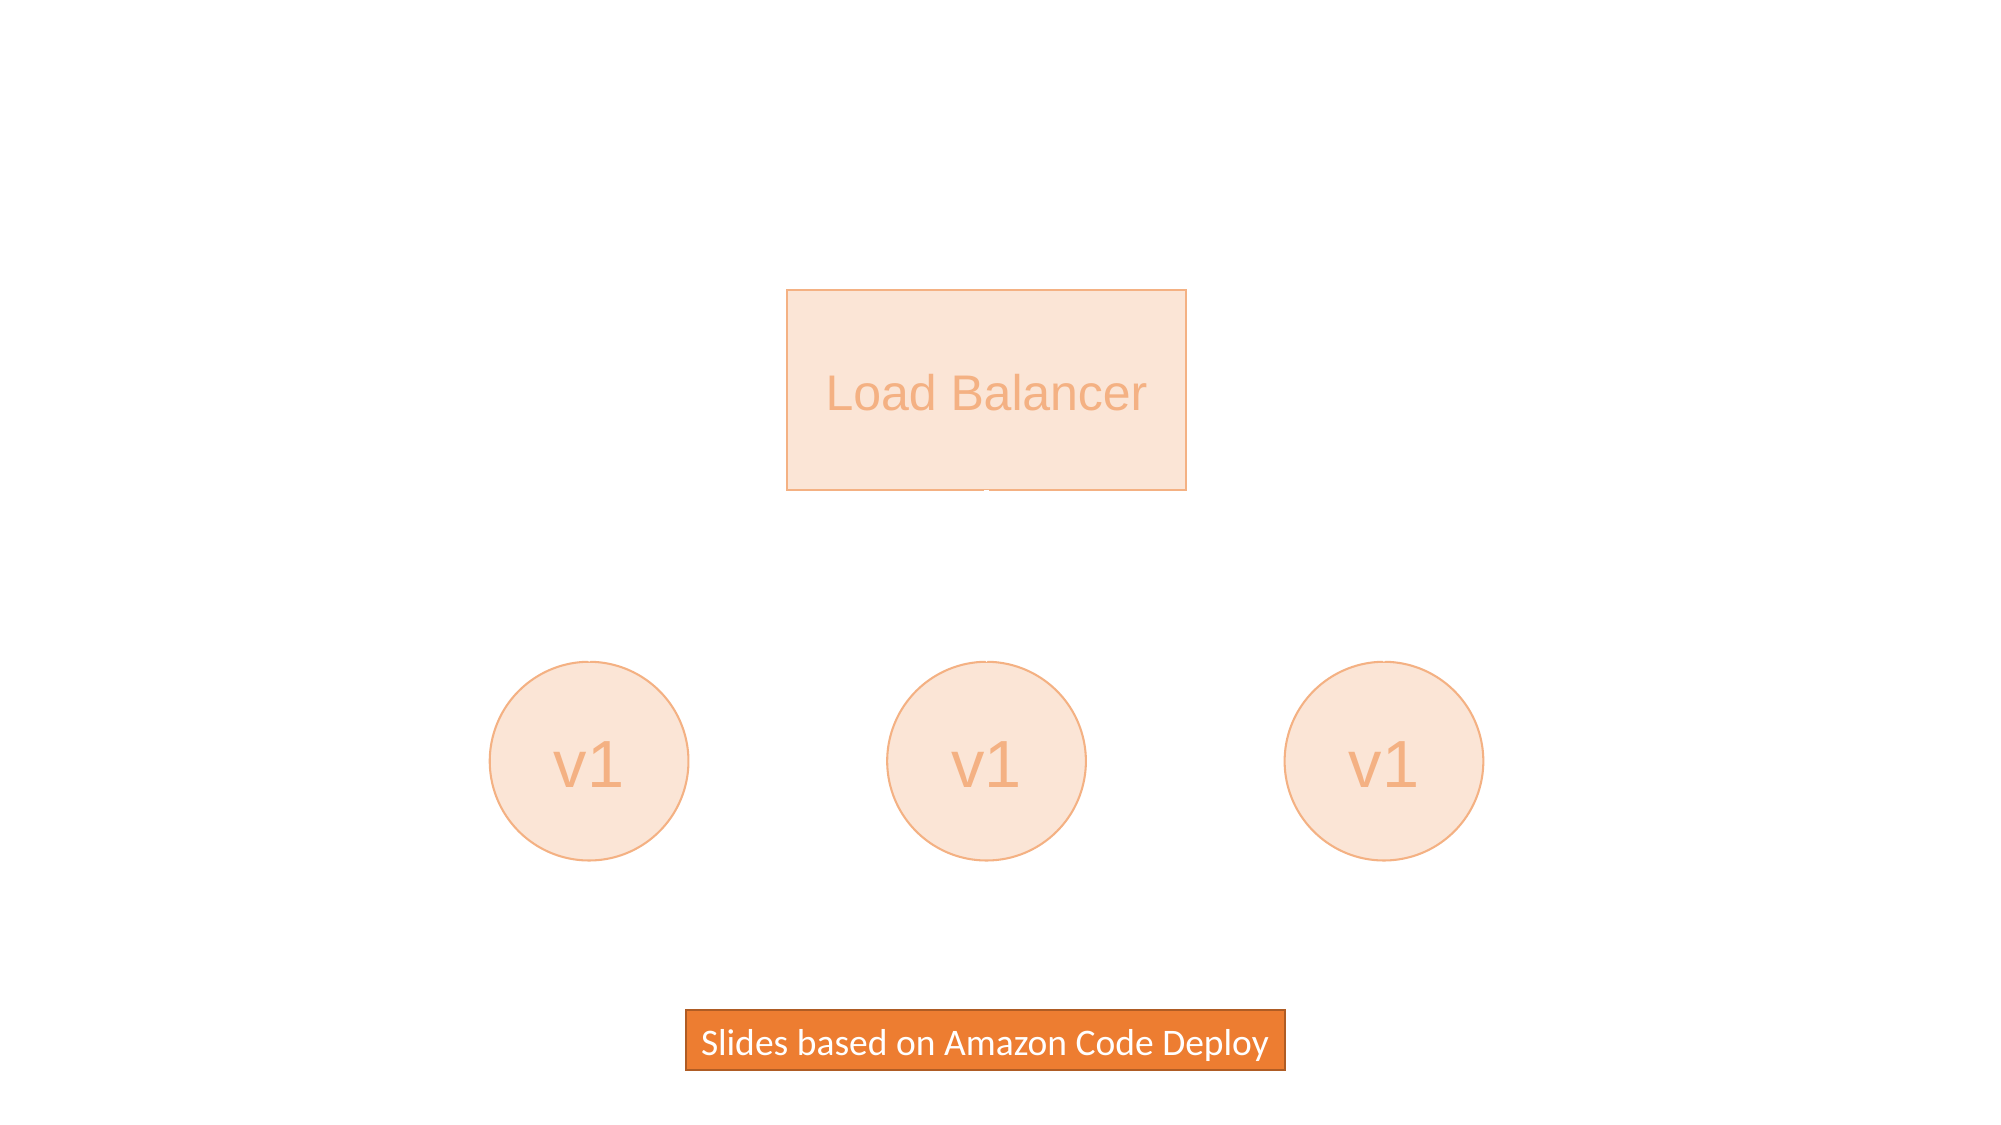

# Rolling update – Deploy without downtime
Load Balancer
v1
v1
v1
Slides based on Amazon Code Deploy